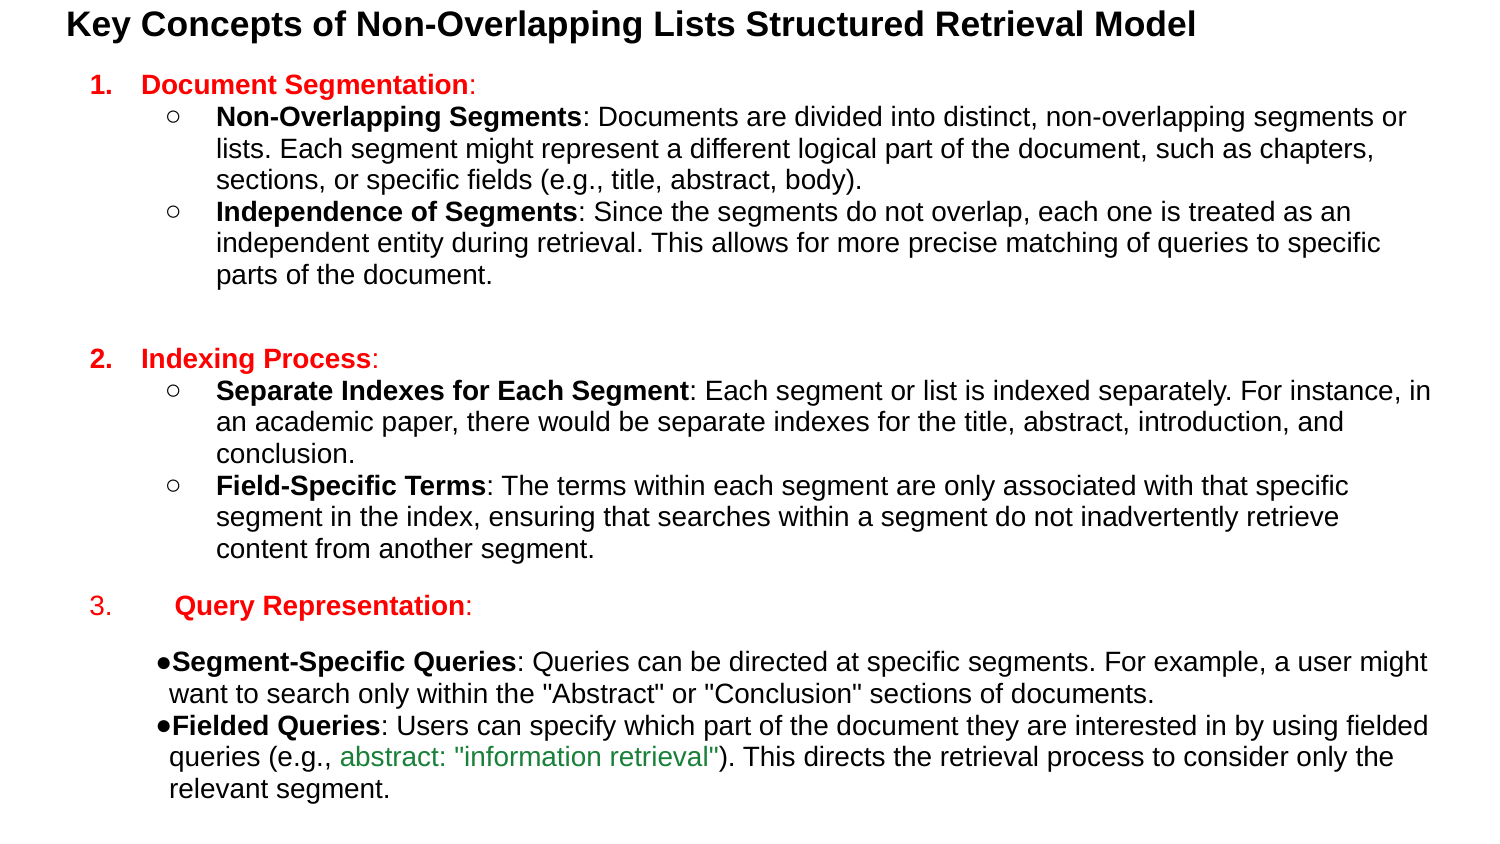

Key Concepts of Non-Overlapping Lists Structured Retrieval Model
Document Segmentation:
Non-Overlapping Segments: Documents are divided into distinct, non-overlapping segments or lists. Each segment might represent a different logical part of the document, such as chapters, sections, or specific fields (e.g., title, abstract, body).
Independence of Segments: Since the segments do not overlap, each one is treated as an independent entity during retrieval. This allows for more precise matching of queries to specific parts of the document.

Indexing Process:
Separate Indexes for Each Segment: Each segment or list is indexed separately. For instance, in an academic paper, there would be separate indexes for the title, abstract, introduction, and conclusion.
Field-Specific Terms: The terms within each segment are only associated with that specific segment in the index, ensuring that searches within a segment do not inadvertently retrieve content from another segment.
   3.        Query Representation:
Segment-Specific Queries: Queries can be directed at specific segments. For example, a user might want to search only within the "Abstract" or "Conclusion" sections of documents.
Fielded Queries: Users can specify which part of the document they are interested in by using fielded queries (e.g., abstract: "information retrieval"). This directs the retrieval process to consider only the relevant segment.